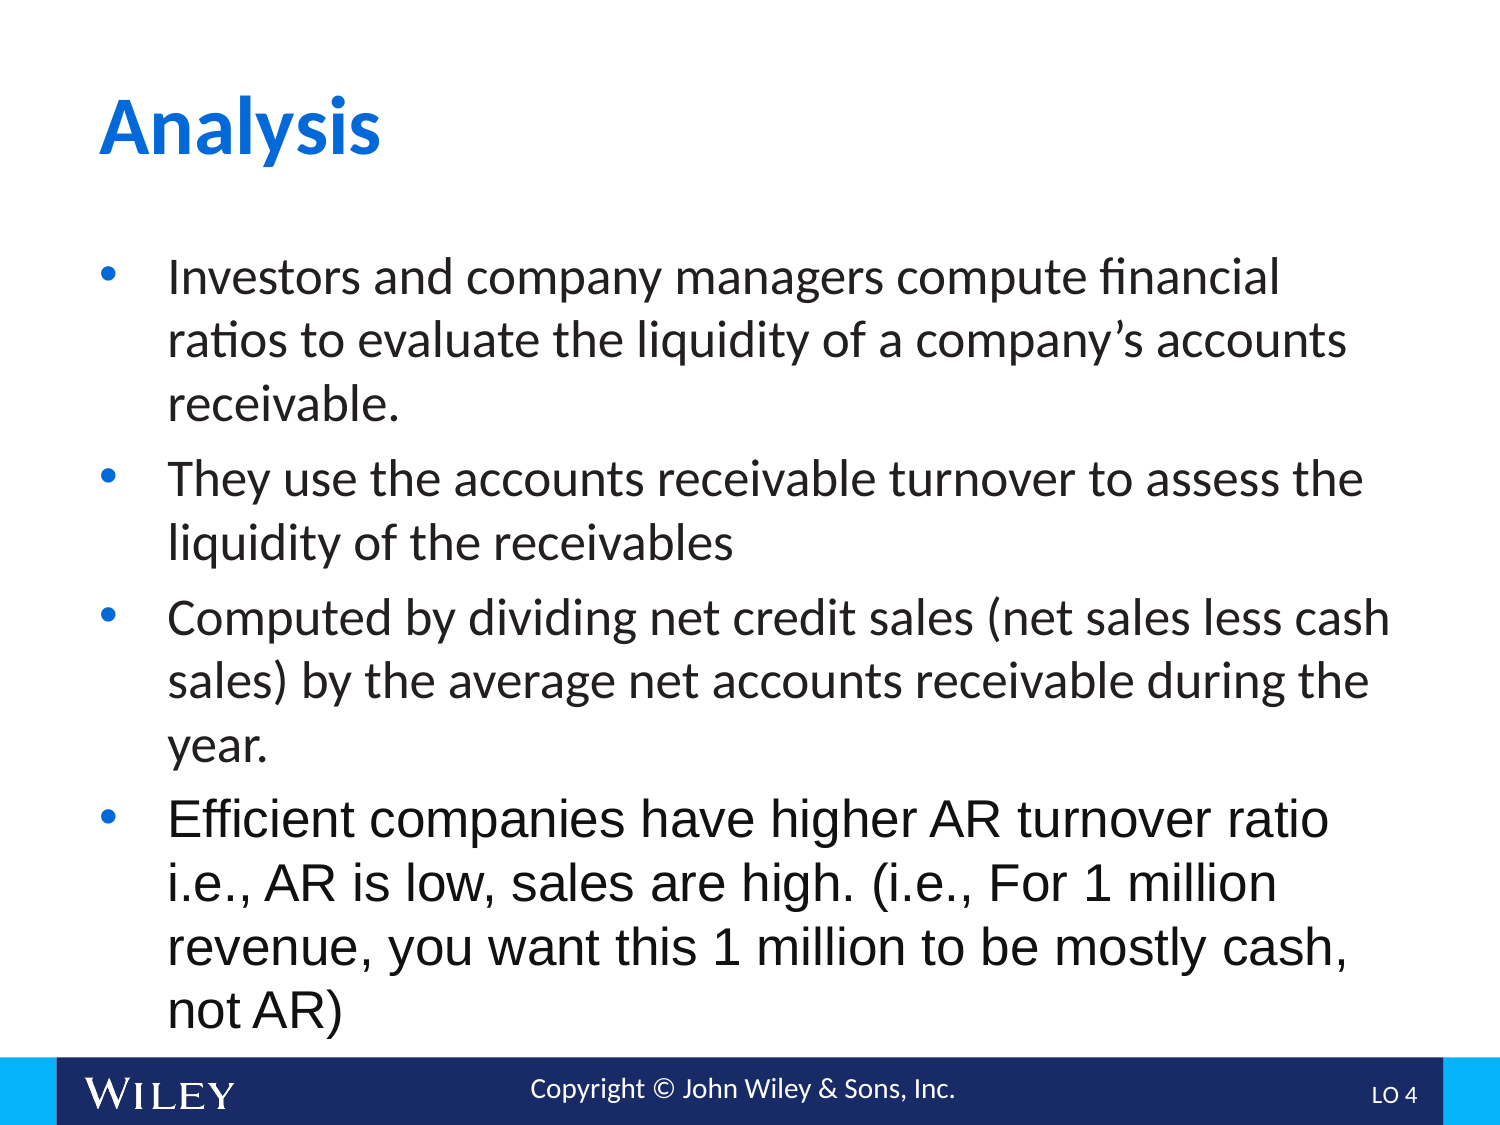

# Analysis
Investors and company managers compute financial ratios to evaluate the liquidity of a company’s accounts receivable.
They use the accounts receivable turnover to assess the liquidity of the receivables
Computed by dividing net credit sales (net sales less cash sales) by the average net accounts receivable during the year.
Efficient companies have higher AR turnover ratio i.e., AR is low, sales are high. (i.e., For 1 million revenue, you want this 1 million to be mostly cash, not AR)

L O 4